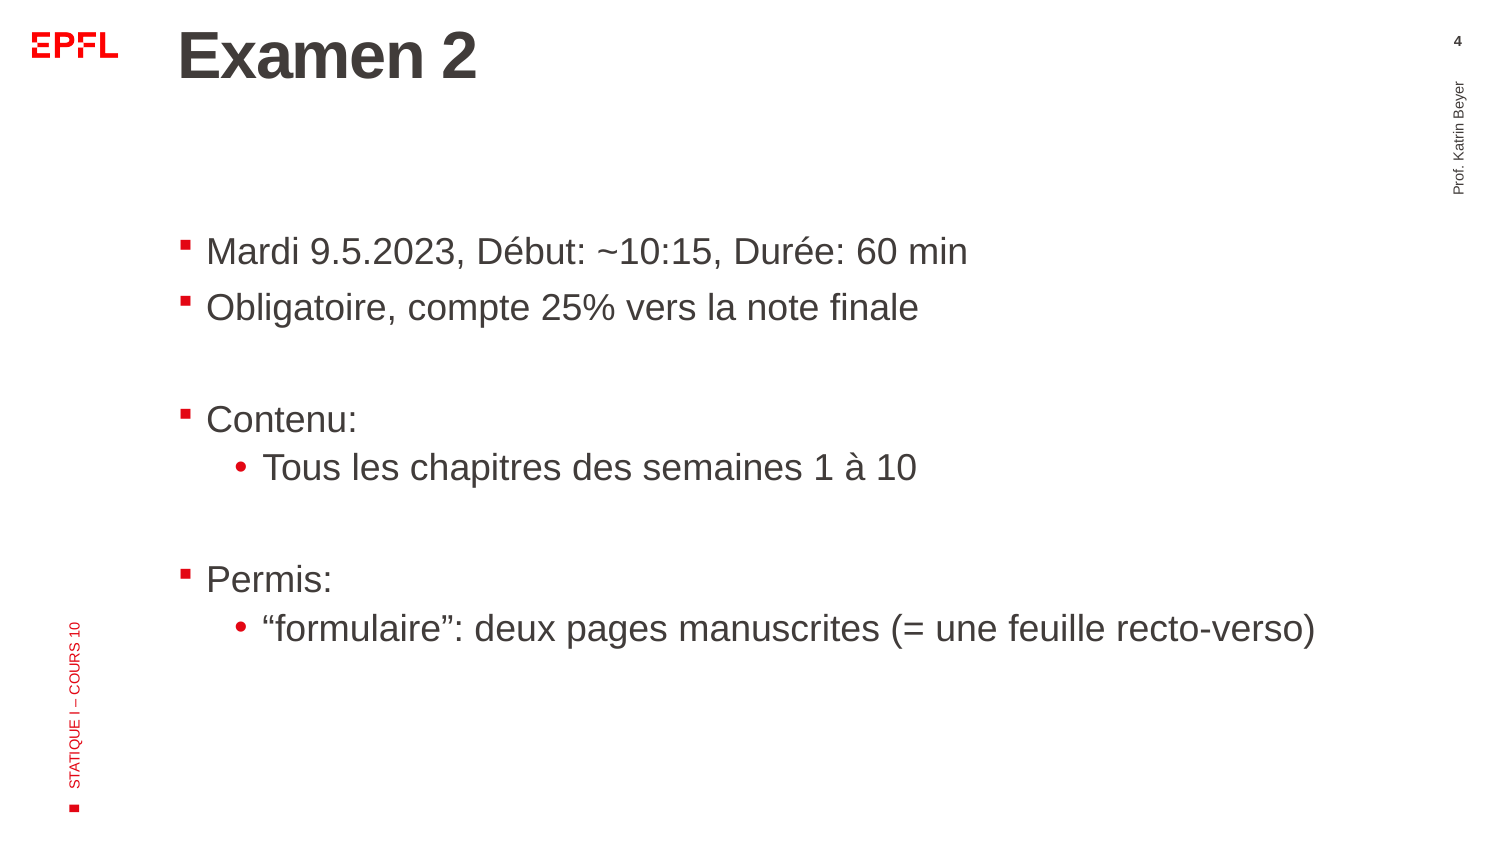

# Examen 2
4
Mardi 9.5.2023, Début: ~10:15, Durée: 60 min
Obligatoire, compte 25% vers la note finale

Contenu:
Tous les chapitres des semaines 1 à 10

Permis:
“formulaire”: deux pages manuscrites (= une feuille recto-verso)

Prof. Katrin Beyer
STATIQUE I – COURS 10